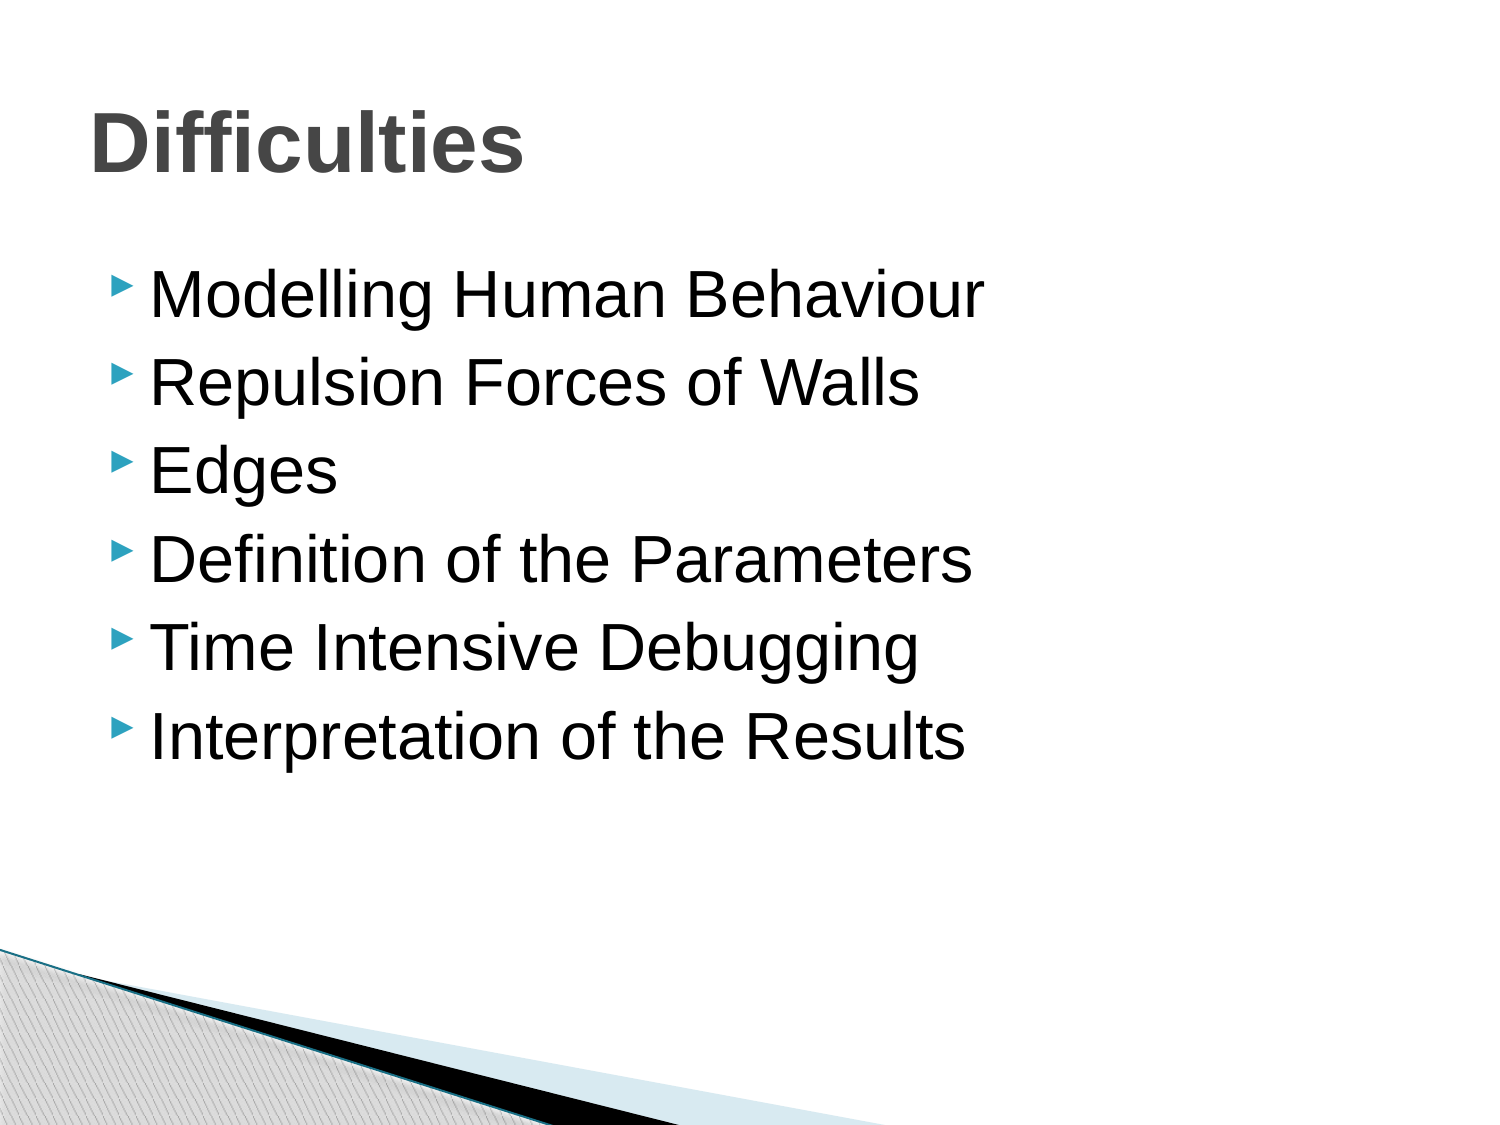

# Difficulties
Modelling Human Behaviour
Repulsion Forces of Walls
Edges
Definition of the Parameters
Time Intensive Debugging
Interpretation of the Results